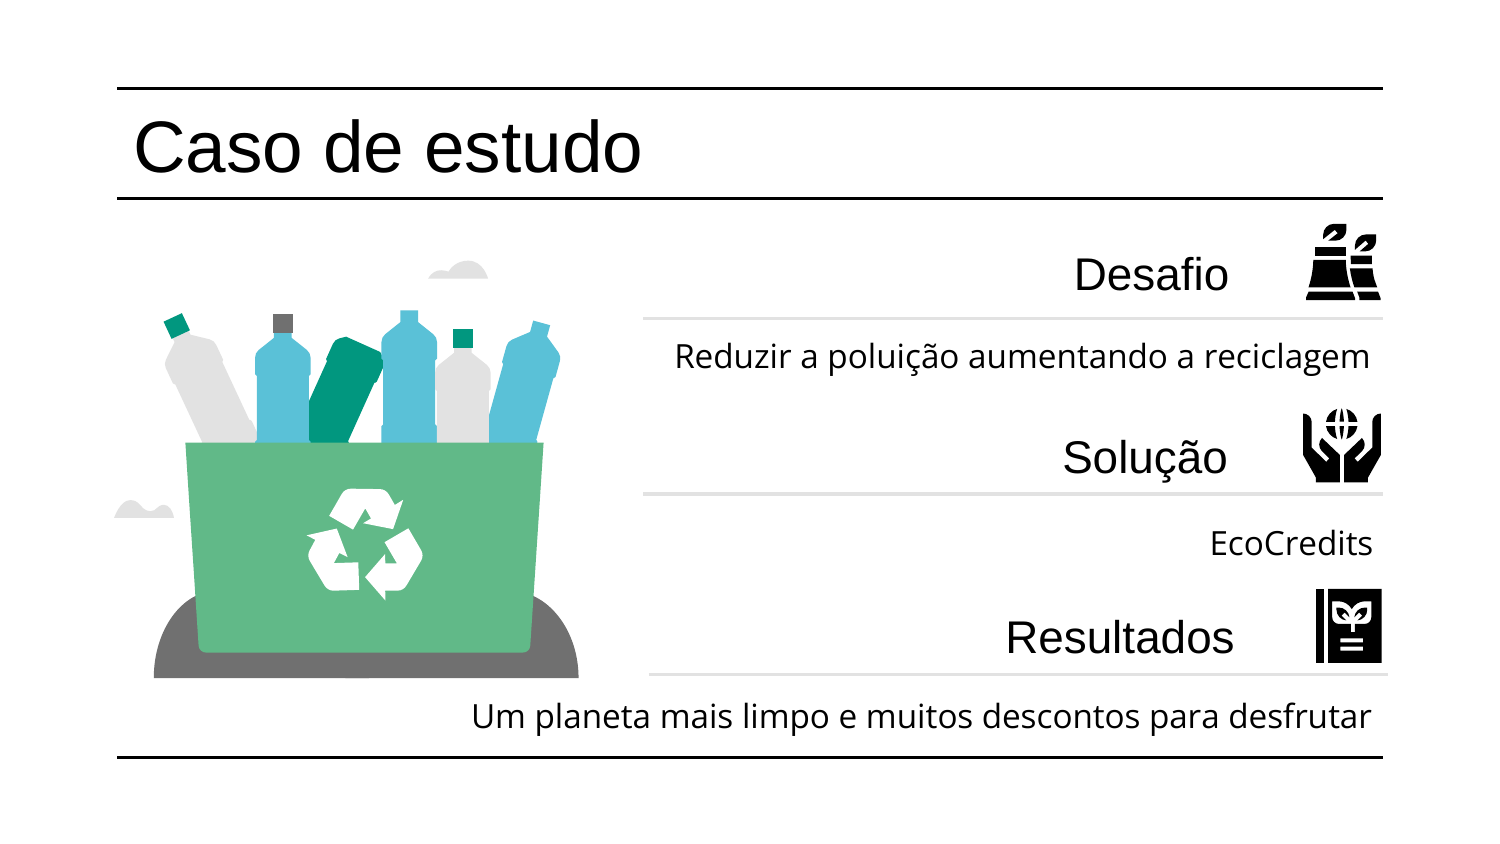

# Caso de estudo

Desafio

Reduzir a poluição aumentando a reciclagem

Solução
EcoCredits

Resultados
Um planeta mais limpo e muitos descontos para desfrutar